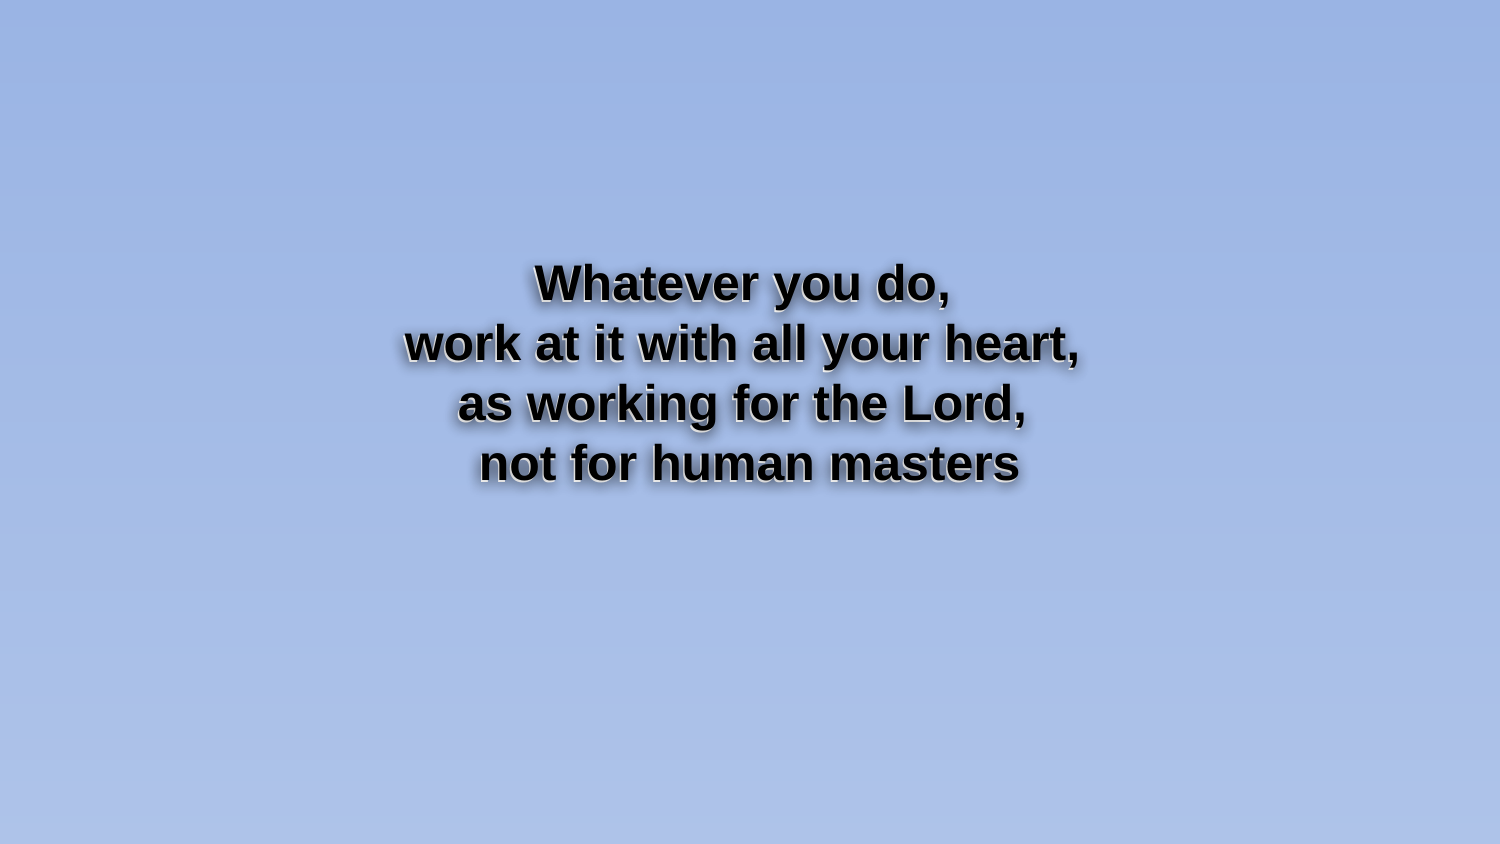

Whatever you do,
work at it with all your heart,
as working for the Lord,
not for human masters

Whatever you do,
work at it with all your heart,
as working for the Lord,
not for human masters